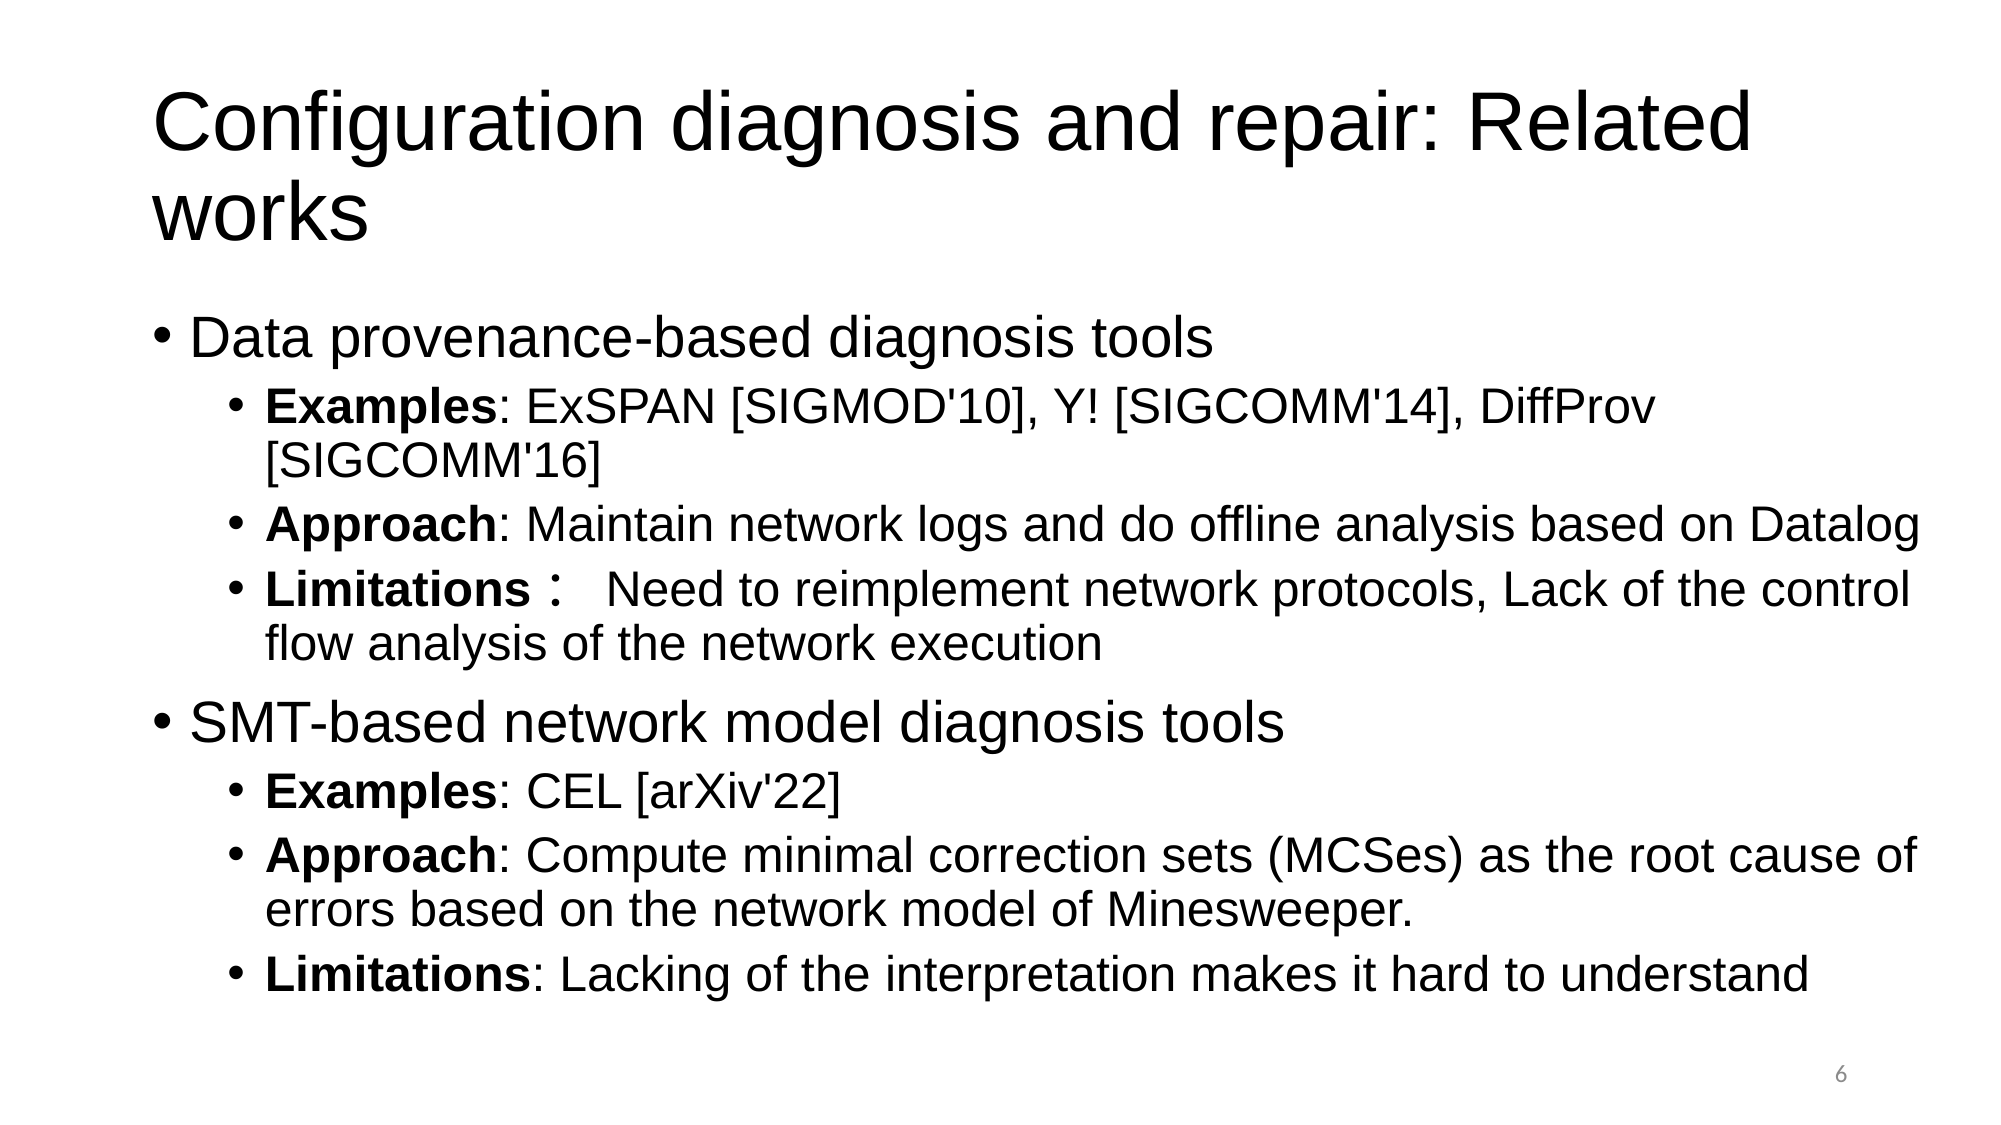

# Configuration diagnosis and repair: Related works
Data provenance-based diagnosis tools
Examples: ExSPAN [SIGMOD'10], Y! [SIGCOMM'14], DiffProv [SIGCOMM'16]
Approach: Maintain network logs and do offline analysis based on Datalog
Limitations：Need to reimplement network protocols, Lack of the control flow analysis of the network execution
SMT-based network model diagnosis tools
Examples: CEL [arXiv'22]
Approach: Compute minimal correction sets (MCSes) as the root cause of errors based on the network model of Minesweeper.
Limitations: Lacking of the interpretation makes it hard to understand

6